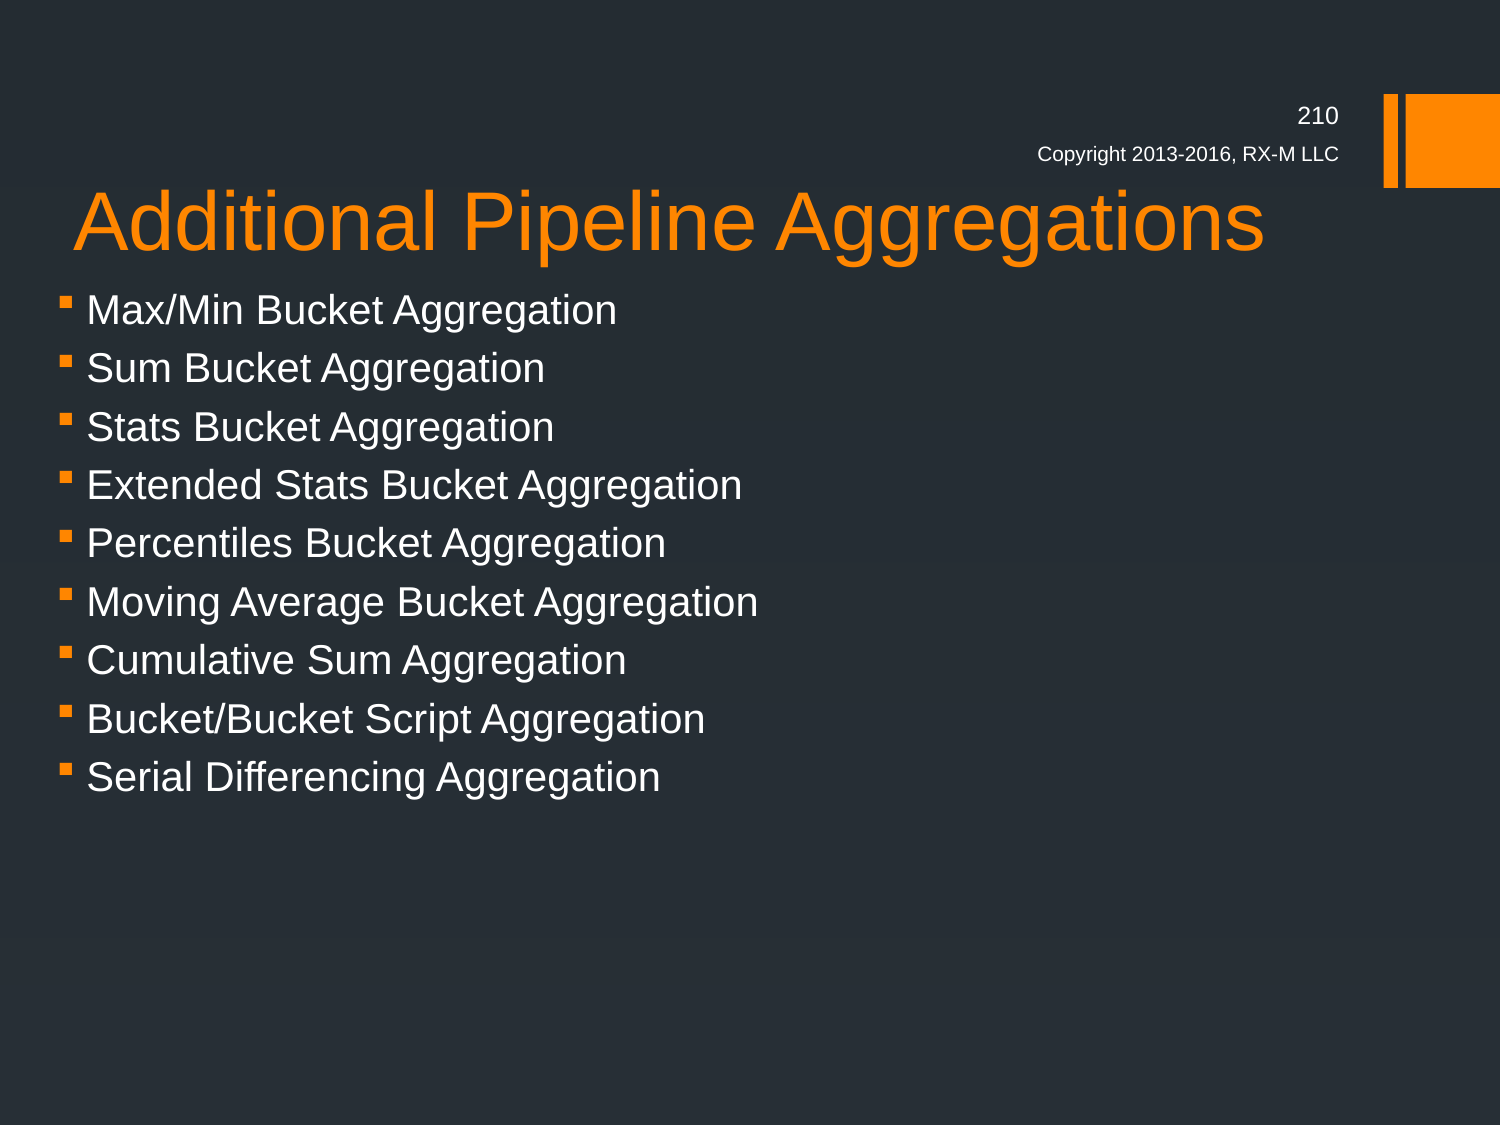

210
# Additional Pipeline Aggregations
Copyright 2013-2016, RX-M LLC
Max/Min Bucket Aggregation
Sum Bucket Aggregation
Stats Bucket Aggregation
Extended Stats Bucket Aggregation
Percentiles Bucket Aggregation
Moving Average Bucket Aggregation
Cumulative Sum Aggregation
Bucket/Bucket Script Aggregation
Serial Differencing Aggregation